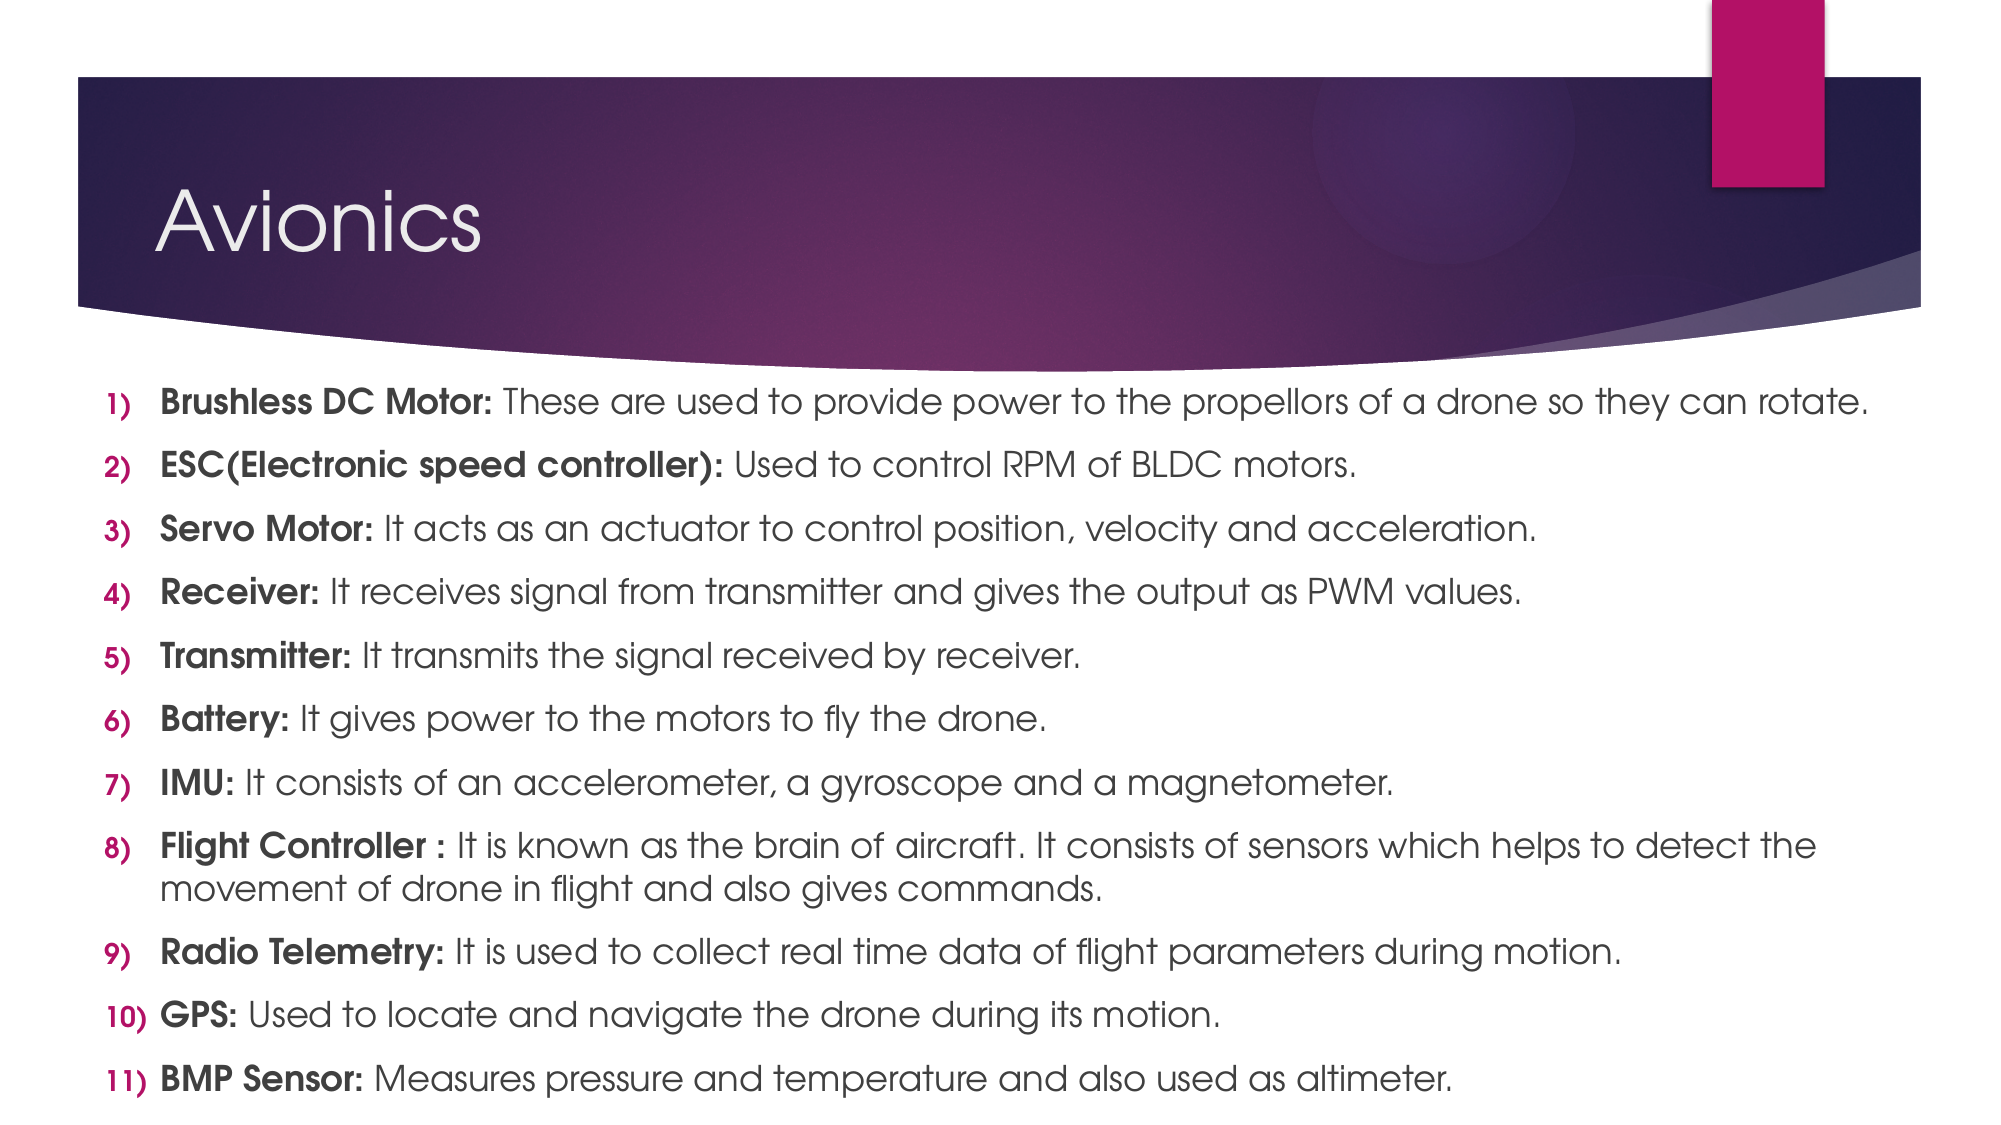

# Avionics
Brushless DC Motor: These are used to provide power to the propellors of a drone so they can rotate.
ESC(Electronic speed controller): Used to control RPM of BLDC motors.
Servo Motor: It acts as an actuator to control position, velocity and acceleration.
Receiver: It receives signal from transmitter and gives the output as PWM values.
Transmitter: It transmits the signal received by receiver.
Battery: It gives power to the motors to fly the drone.
IMU: It consists of an accelerometer, a gyroscope and a magnetometer.
Flight Controller : It is known as the brain of aircraft. It consists of sensors which helps to detect the movement of drone in flight and also gives commands.
Radio Telemetry: It is used to collect real time data of flight parameters during motion.
GPS: Used to locate and navigate the drone during its motion.
BMP Sensor: Measures pressure and temperature and also used as altimeter.